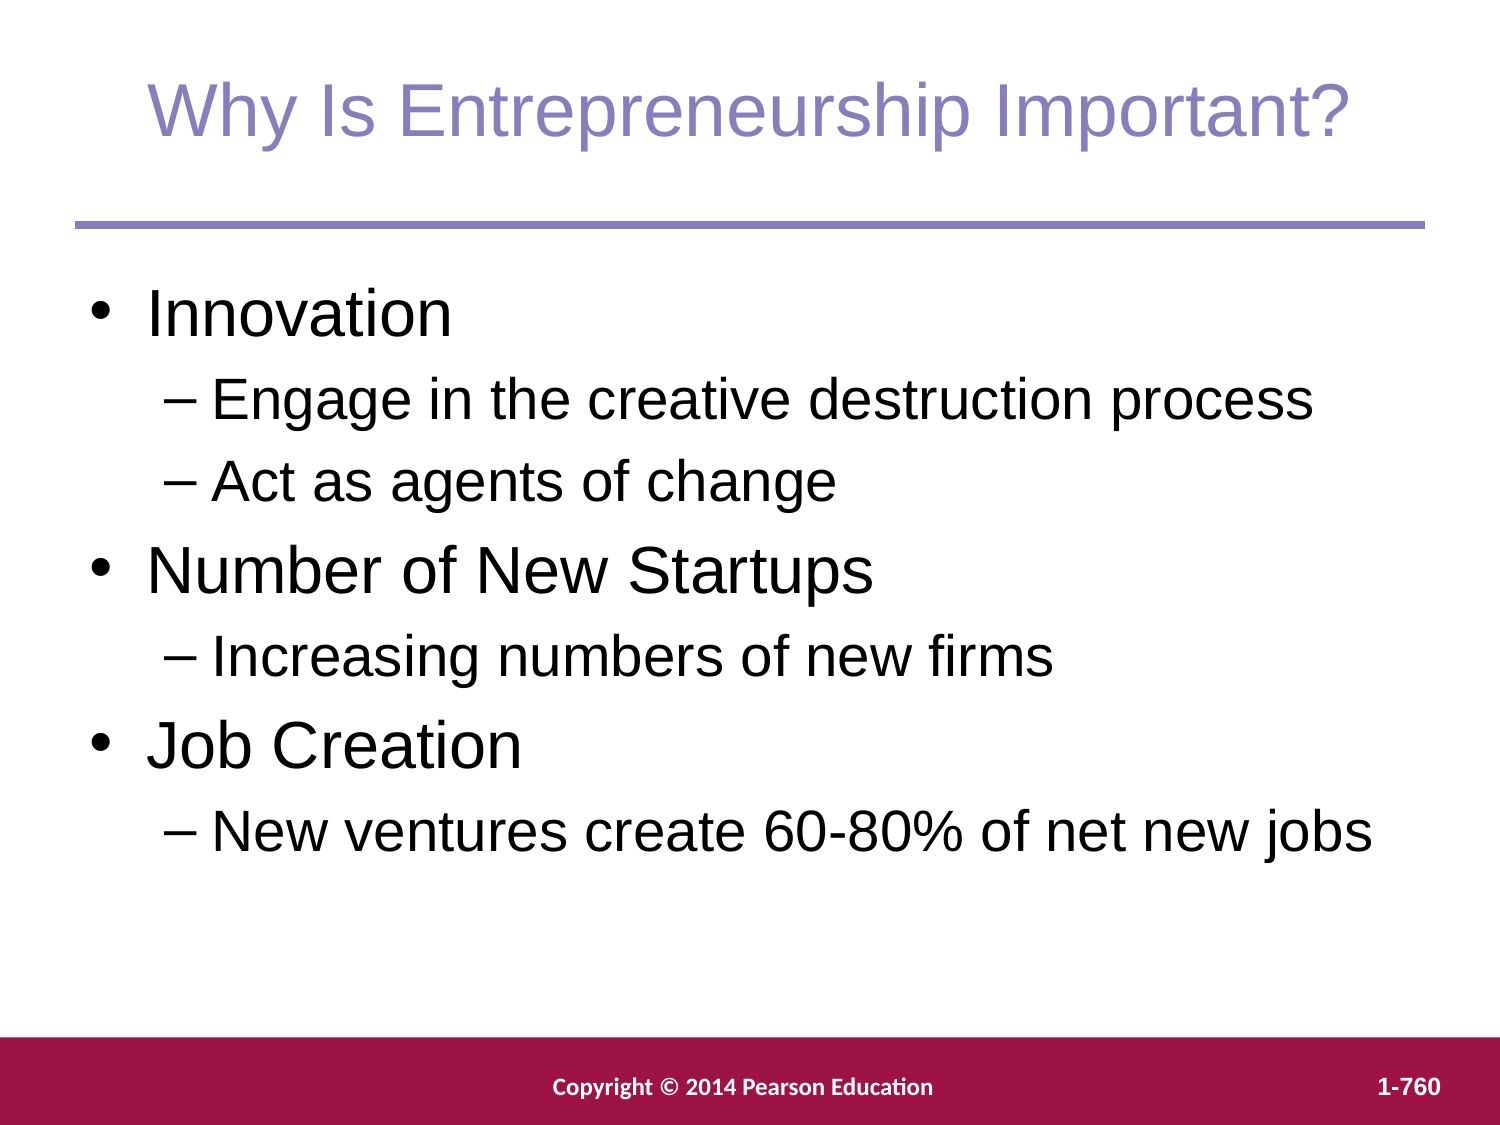

Why Is Entrepreneurship Important?
Innovation
Engage in the creative destruction process
Act as agents of change
Number of New Startups
Increasing numbers of new firms
Job Creation
New ventures create 60-80% of net new jobs